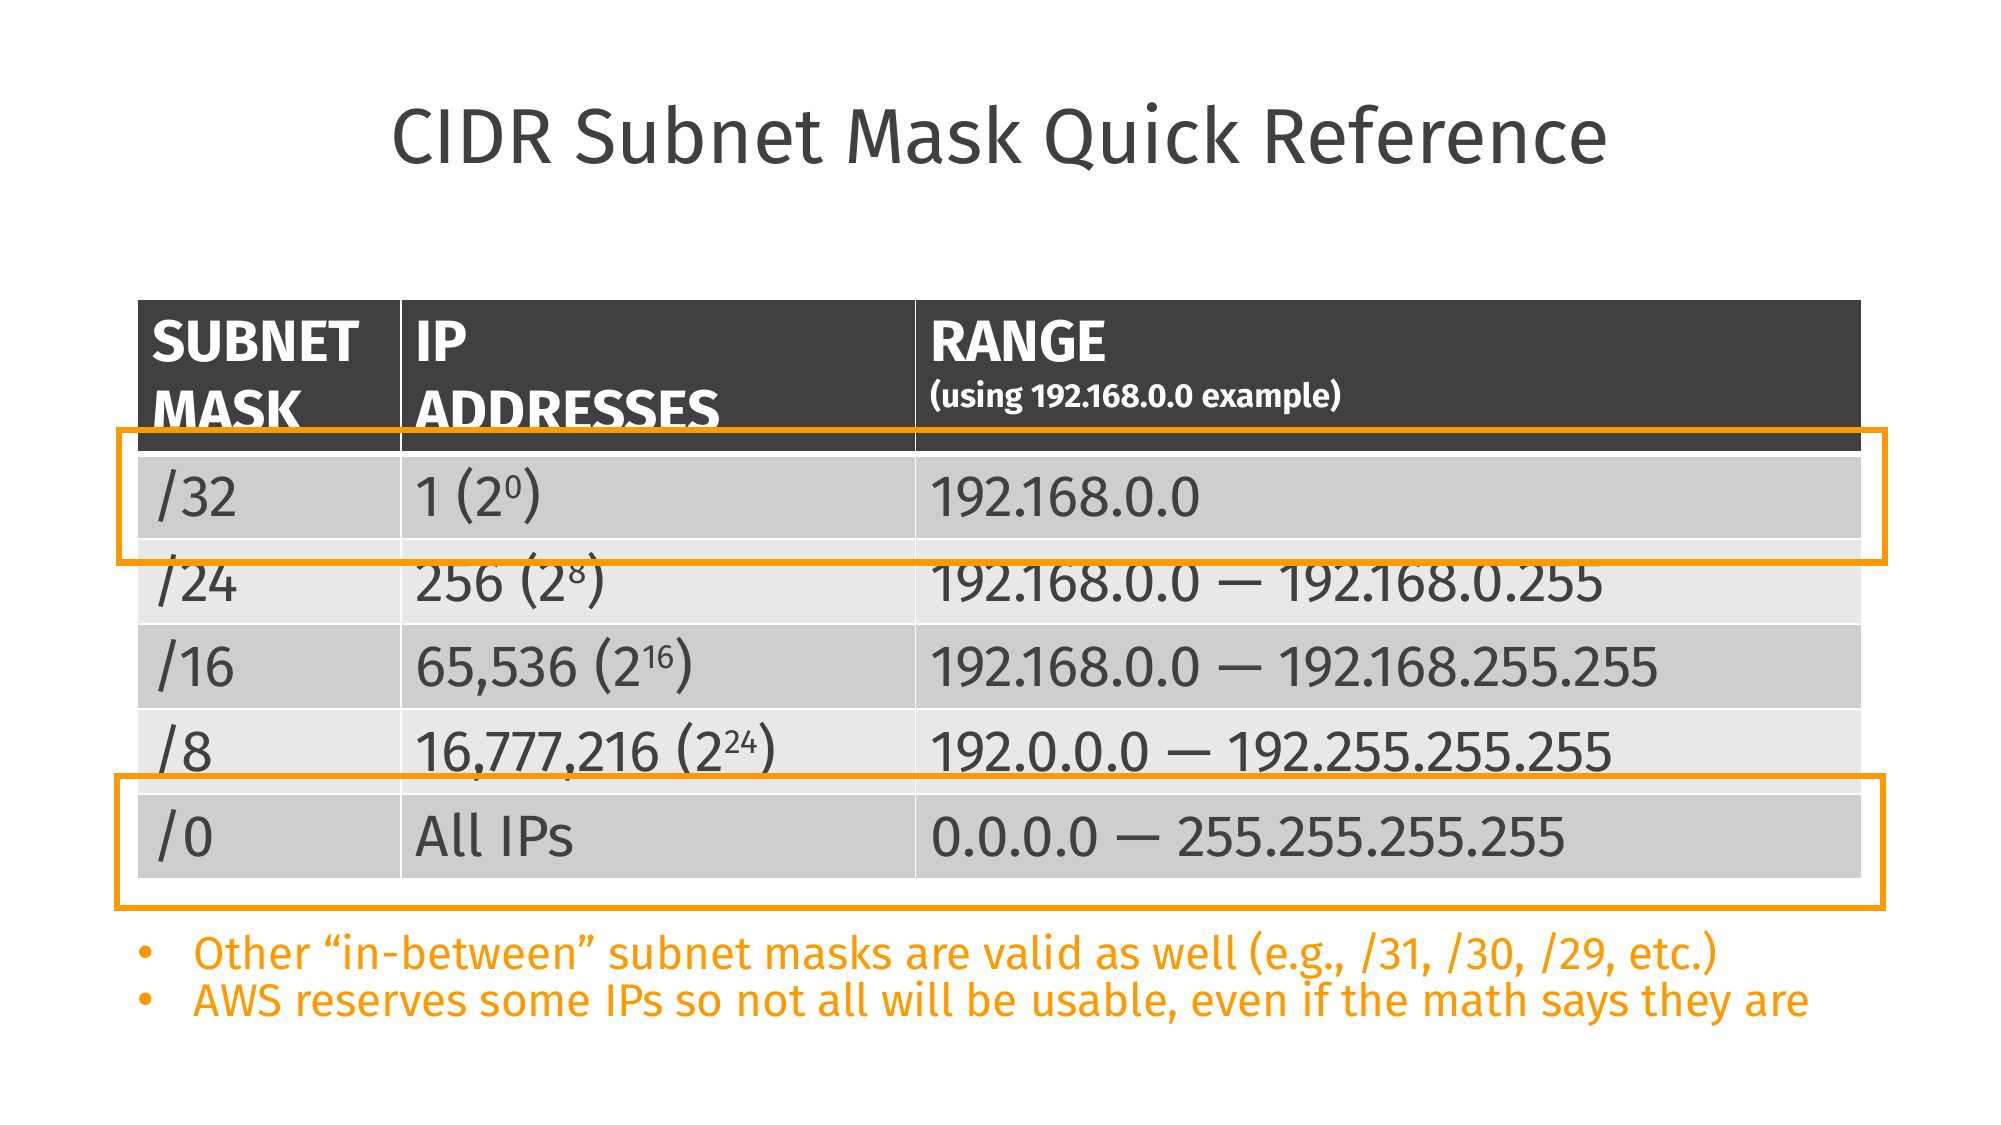

# CIDR Subnet Mask Quick Reference
| SUBNET MASK | IP ADDRESSES | RANGE (using 192.168.0.0 example) |
| --- | --- | --- |
| /32 | 1 (20) | 192.168.0.0 |
| /24 | 256 (28) | 192.168.0.0 — 192.168.0.255 |
| /16 | 65,536 (216) | 192.168.0.0 — 192.168.255.255 |
| /8 | 16,777,216 (224) | 192.0.0.0 — 192.255.255.255 |
| /0 | All IPs | 0.0.0.0 — 255.255.255.255 |

Other “in-between” subnet masks are valid as well (e.g., /31, /30, /29, etc.)
AWS reserves some IPs so not all will be usable, even if the math says they are